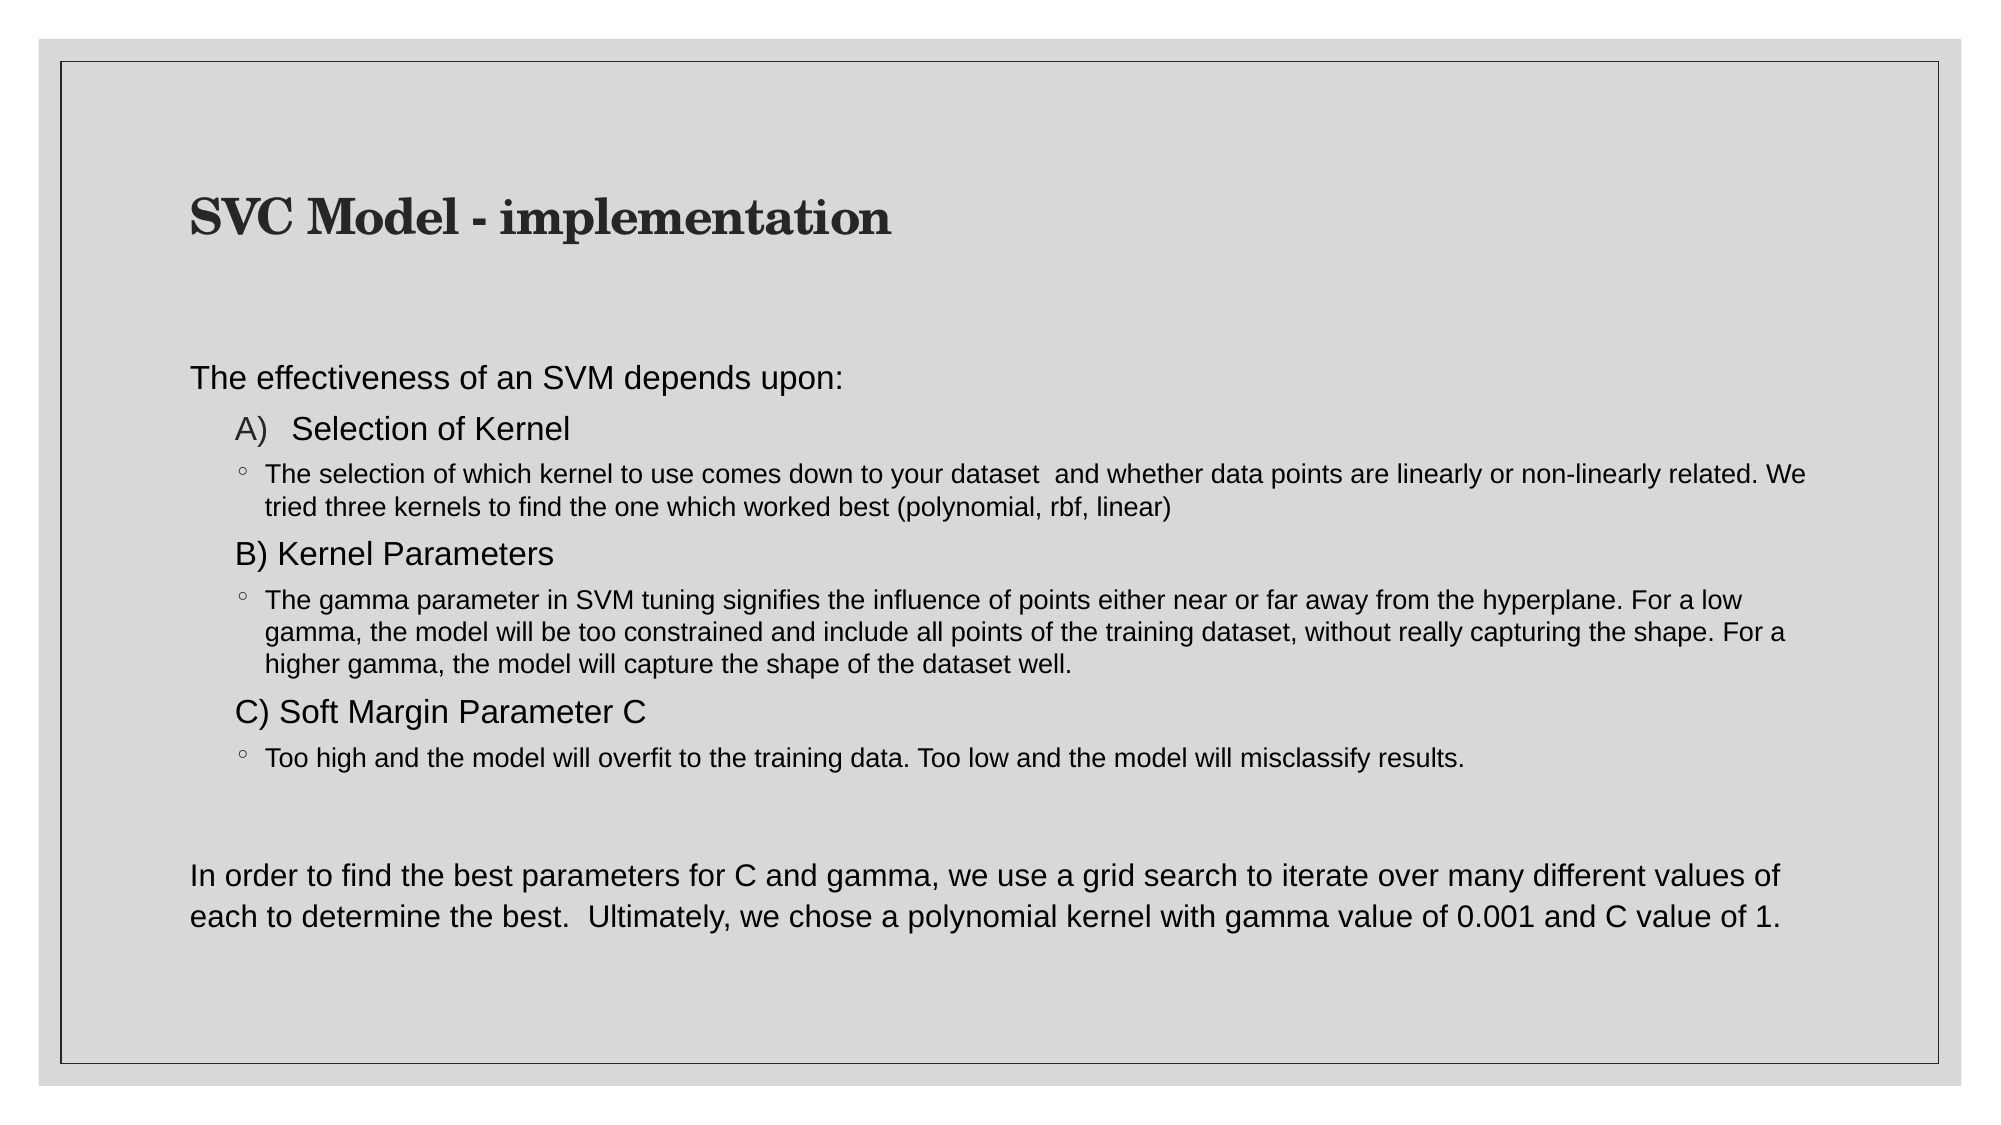

# SVC Model - implementation
The effectiveness of an SVM depends upon:
Selection of Kernel
The selection of which kernel to use comes down to your dataset  and whether data points are linearly or non-linearly related. We tried three kernels to find the one which worked best (polynomial, rbf, linear)
B) Kernel Parameters
The gamma parameter in SVM tuning signifies the influence of points either near or far away from the hyperplane. For a low gamma, the model will be too constrained and include all points of the training dataset, without really capturing the shape. For a higher gamma, the model will capture the shape of the dataset well.
C) Soft Margin Parameter C
Too high and the model will overfit to the training data. Too low and the model will misclassify results.

In order to find the best parameters for C and gamma, we use a grid search to iterate over many different values of each to determine the best.  Ultimately, we chose a polynomial kernel with gamma value of 0.001 and C value of 1.